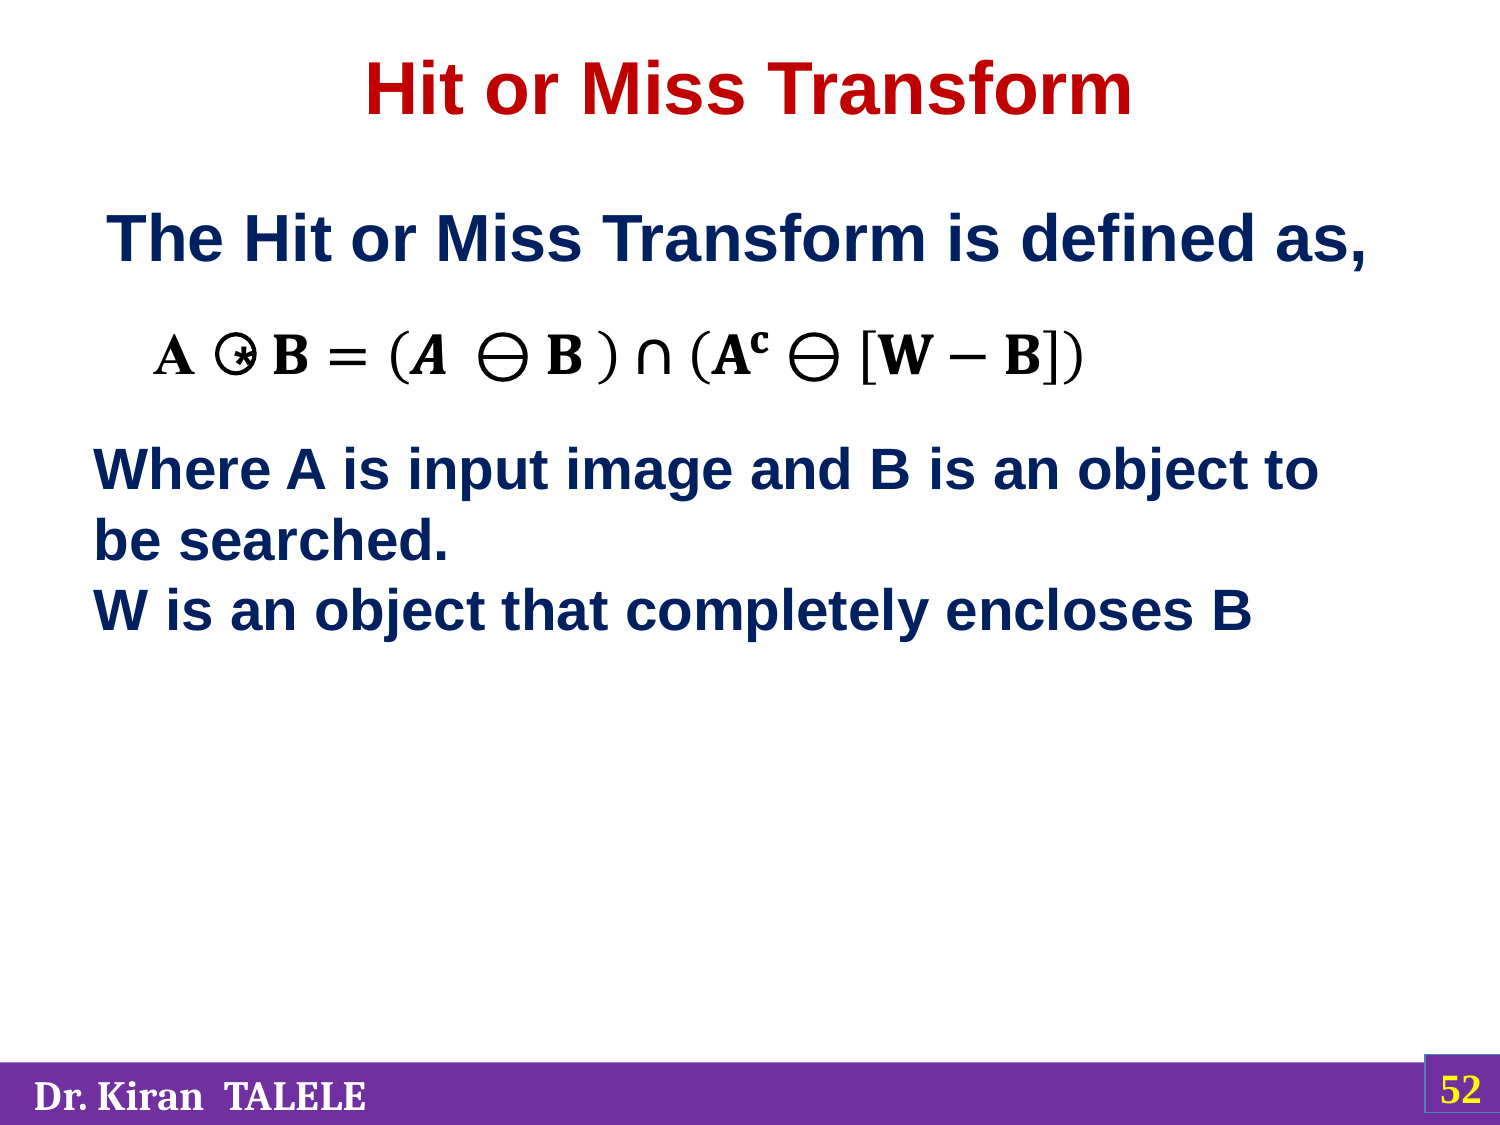

Hit or Miss Transform
The Hit or Miss Transform is defined as,

*
Where A is input image and B is an object to be searched.
W is an object that completely encloses B
52
  Dr. Kiran  TALELE